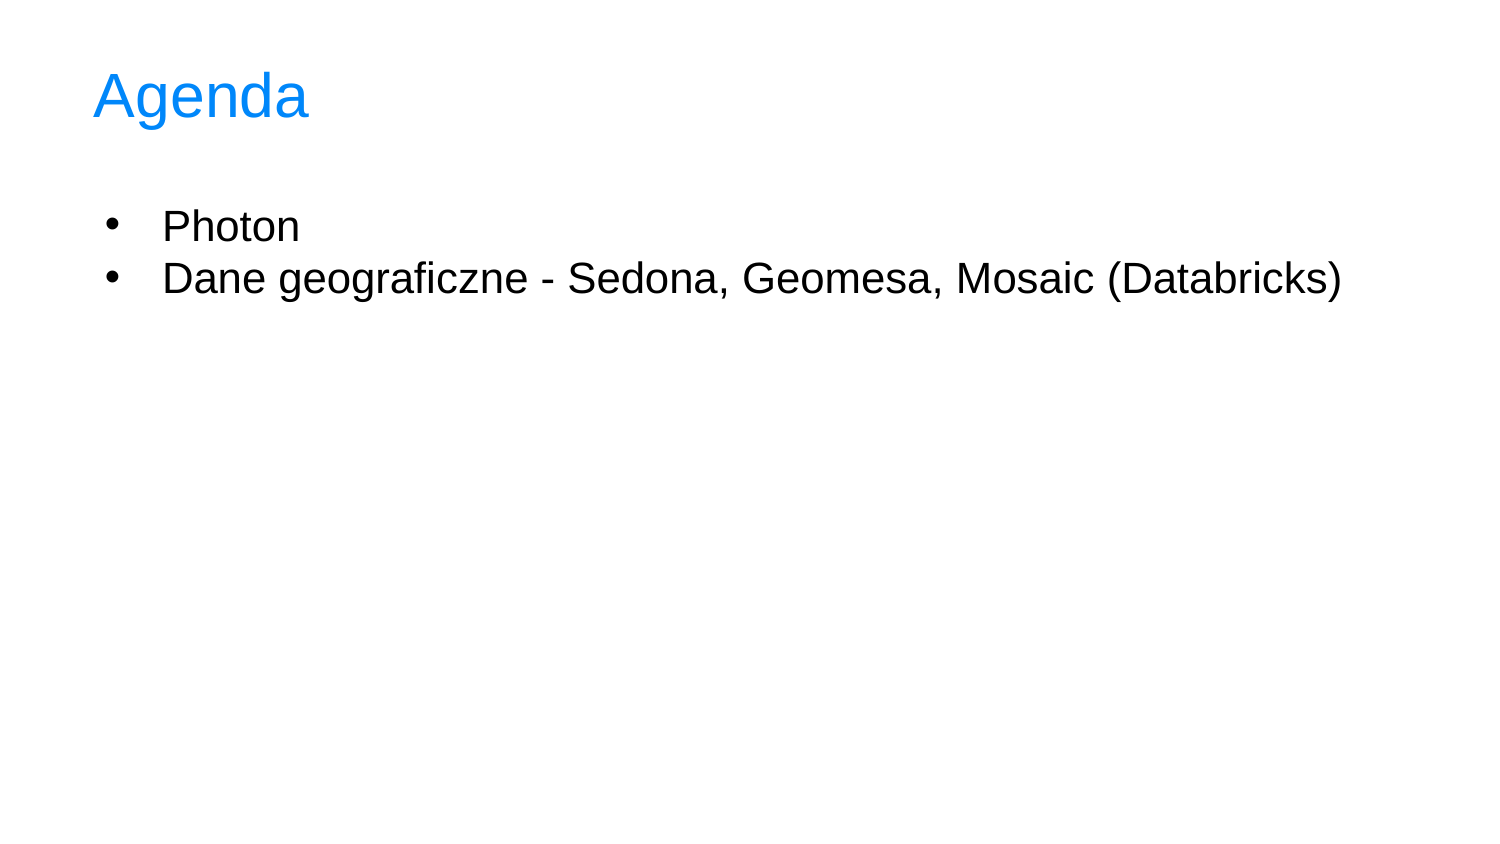

Agenda
Photon
Dane geograficzne - Sedona, Geomesa, Mosaic (Databricks)